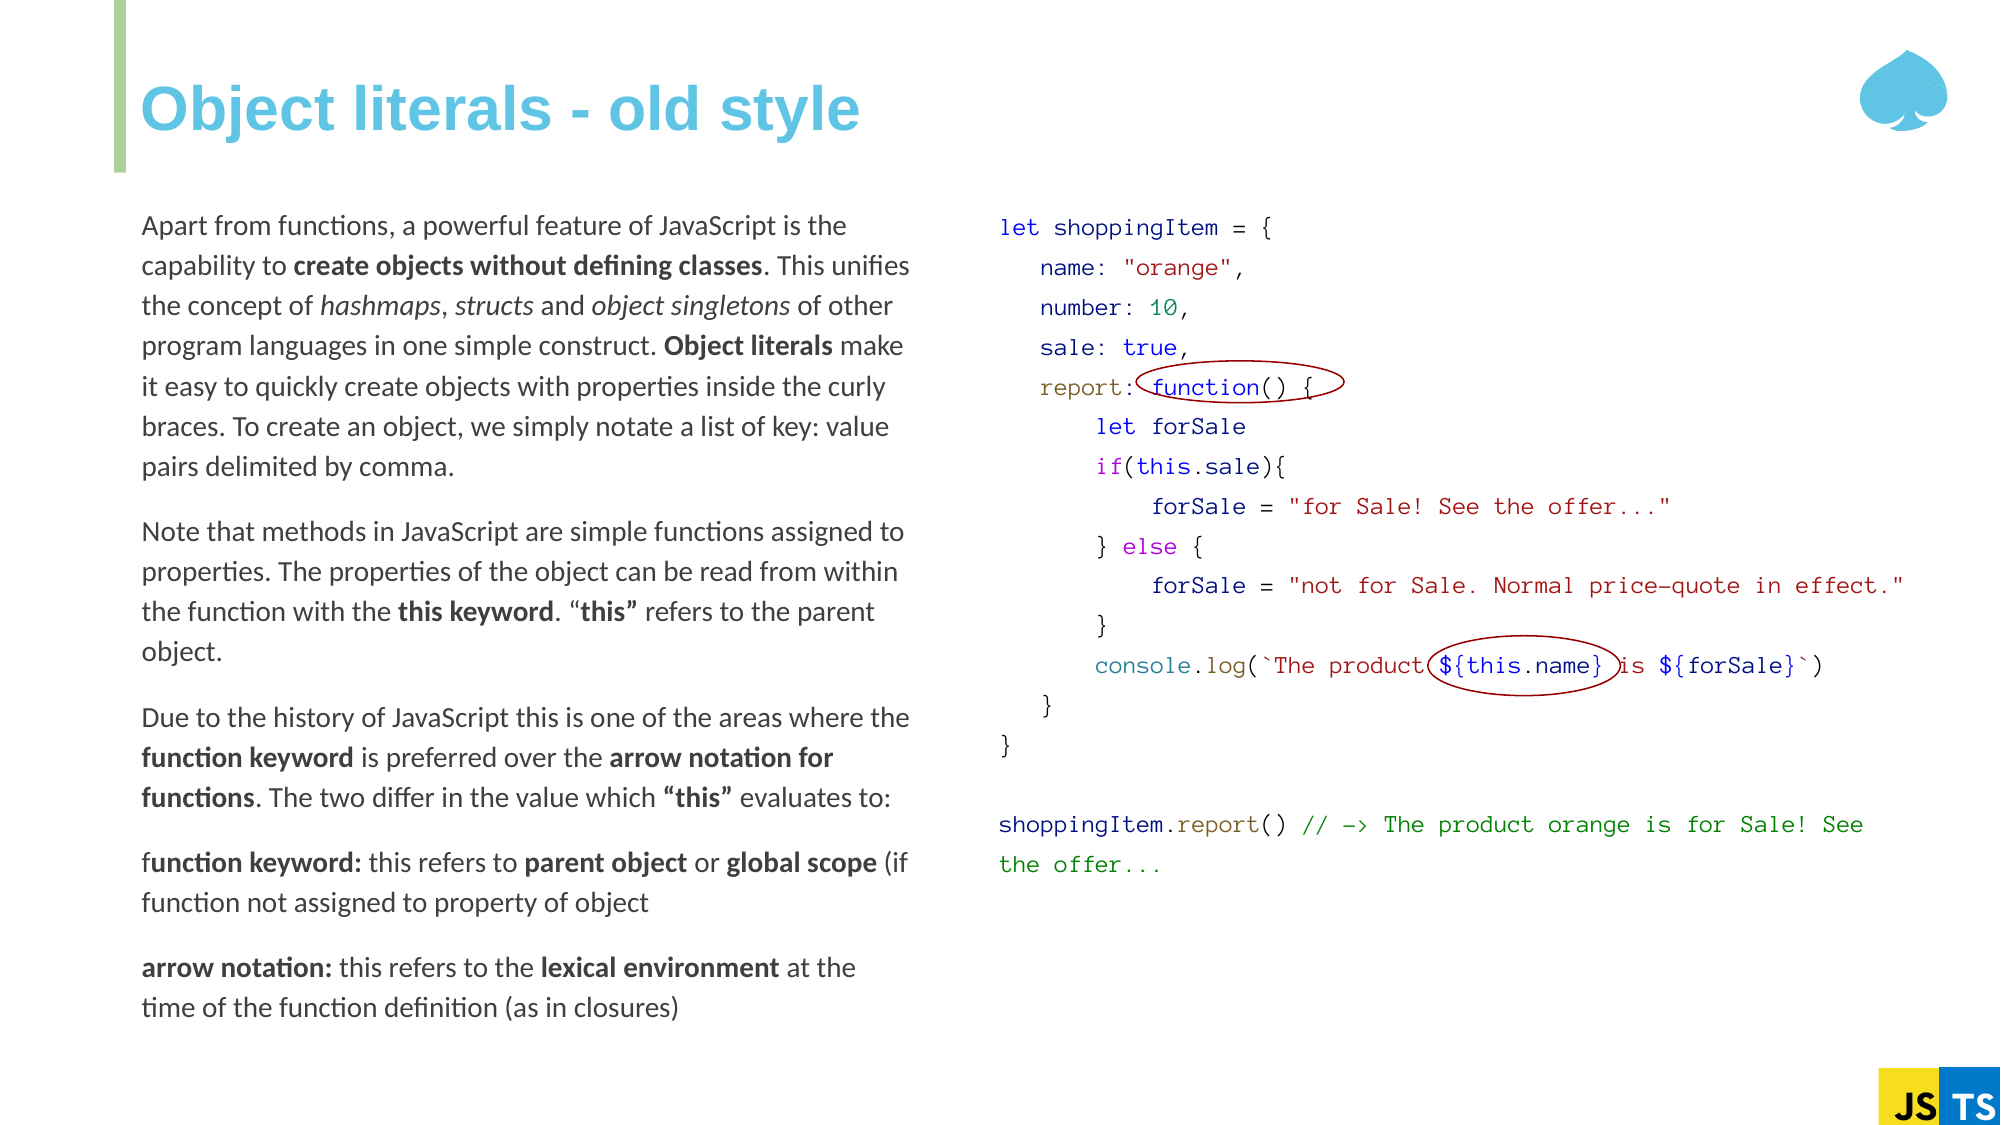

# Object literals - old style
Apart from functions, a powerful feature of JavaScript is the capability to create objects without defining classes. This unifies the concept of hashmaps, structs and object singletons of other program languages in one simple construct. Object literals make it easy to quickly create objects with properties inside the curly braces. To create an object, we simply notate a list of key: value pairs delimited by comma.
Note that methods in JavaScript are simple functions assigned to properties. The properties of the object can be read from within the function with the this keyword. “this” refers to the parent object.
Due to the history of JavaScript this is one of the areas where the function keyword is preferred over the arrow notation for functions. The two differ in the value which “this” evaluates to:
function keyword: this refers to parent object or global scope (if function not assigned to property of object
arrow notation: this refers to the lexical environment at the time of the function definition (as in closures)

let shoppingItem = {
   name: "orange",
   number: 10,
   sale: true,
   report: function() {
       let forSale
       if(this.sale){
           forSale = "for Sale! See the offer..."
       } else {
           forSale = "not for Sale. Normal price-quote in effect."
       }
       console.log(`The product ${this.name} is ${forSale}`)
   }
}

shoppingItem.report() // -> The product orange is for Sale! See the offer...